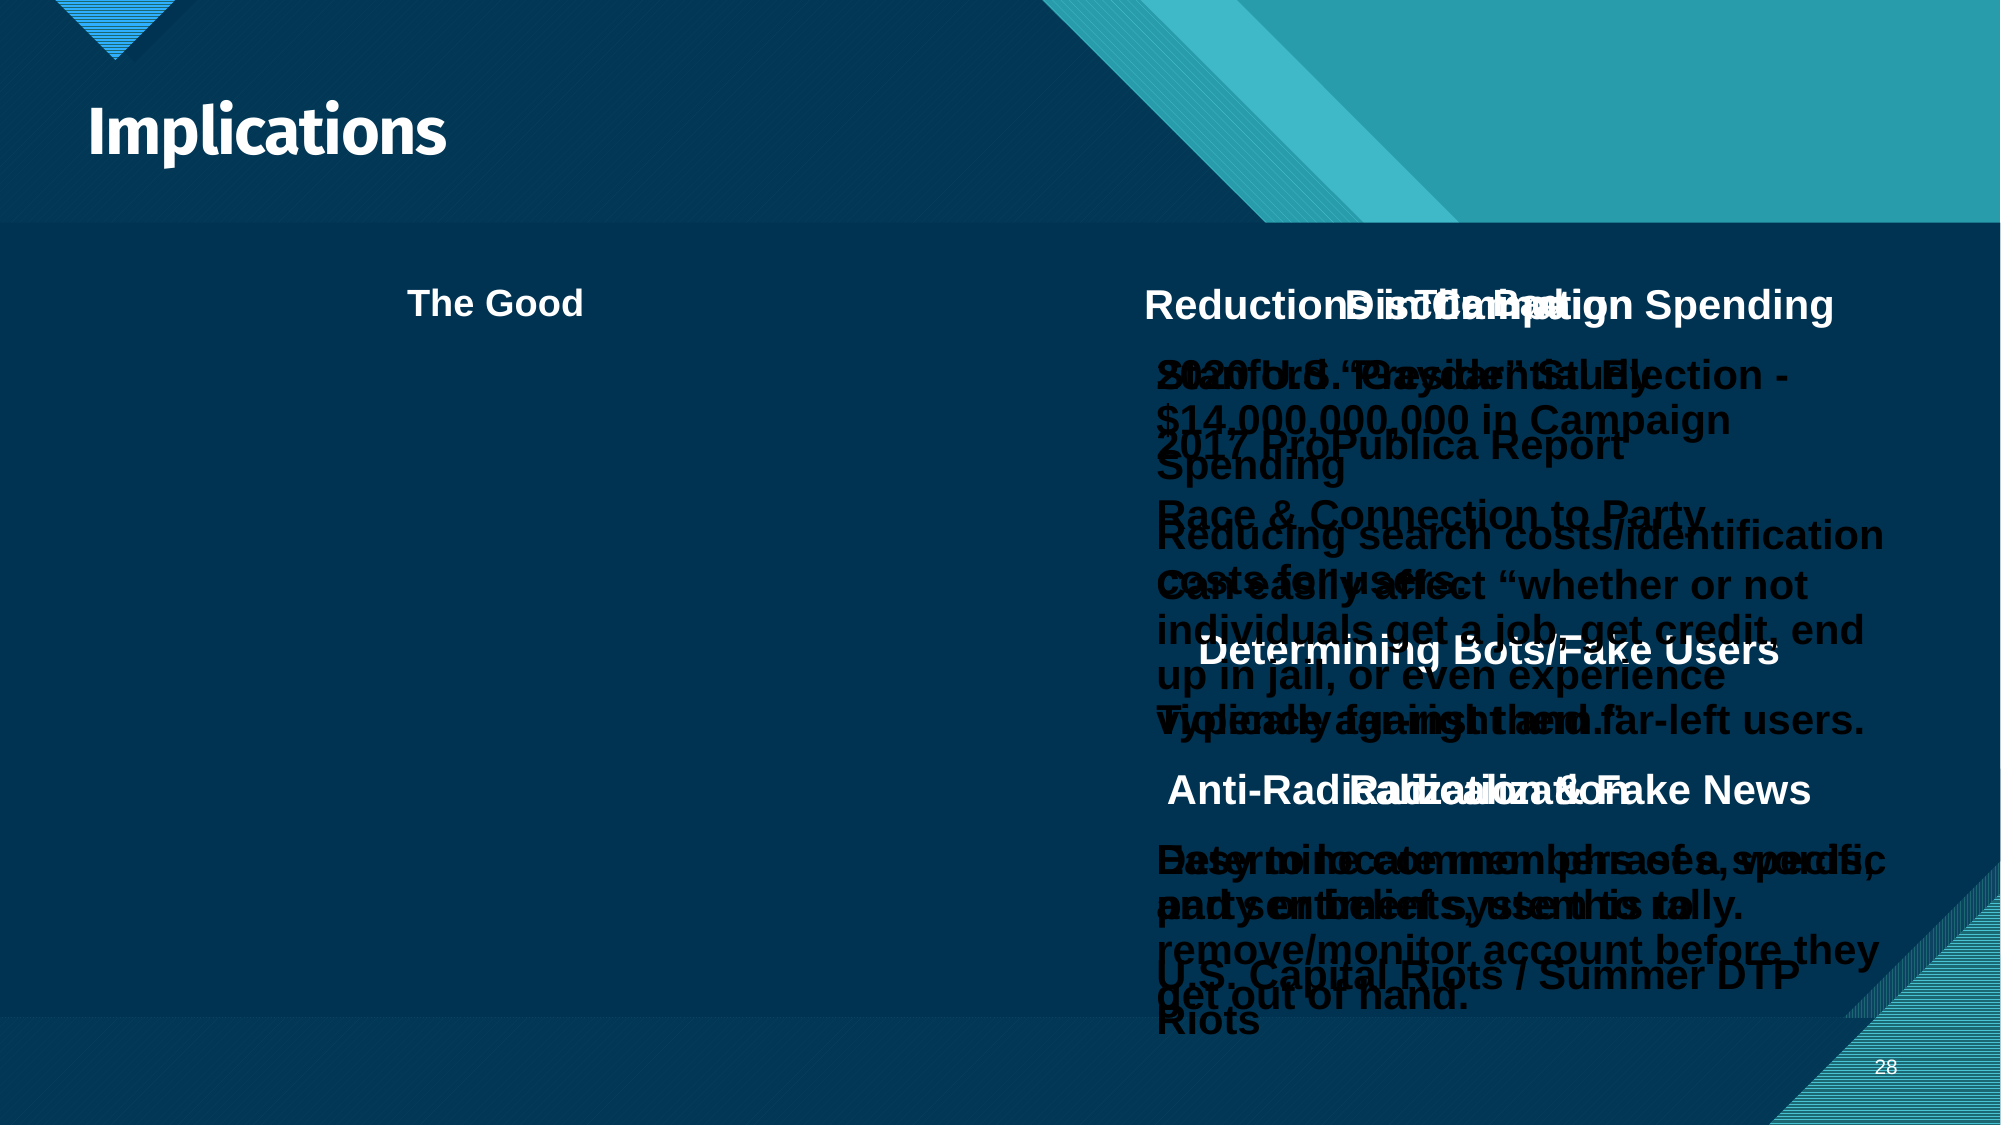

# Implications
The Good
The Bad
Reductions in Campaign Spending
2020 U.S. Presidential Election - $14,000,000,000 in Campaign Spending
Reducing search costs/identification costs for users.
Determining Bots/Fake Users
Typically far-right and far-left users.
Anti-Radicalization & Fake News
Determine common phrases, words, and sentiments, use this to remove/monitor account before they get out of hand.
Discrimination
Stanford “Gaydar” Study
2017 ProPublica Report
Race & Connection to Party
Can easily affect “whether or not individuals get a job, get credit, end up in jail, or even experience violence against them.”
Radicalization
Easy to locate members of a specific party or belief system to rally.
U.S. Capital Riots / Summer DTP Riots
28